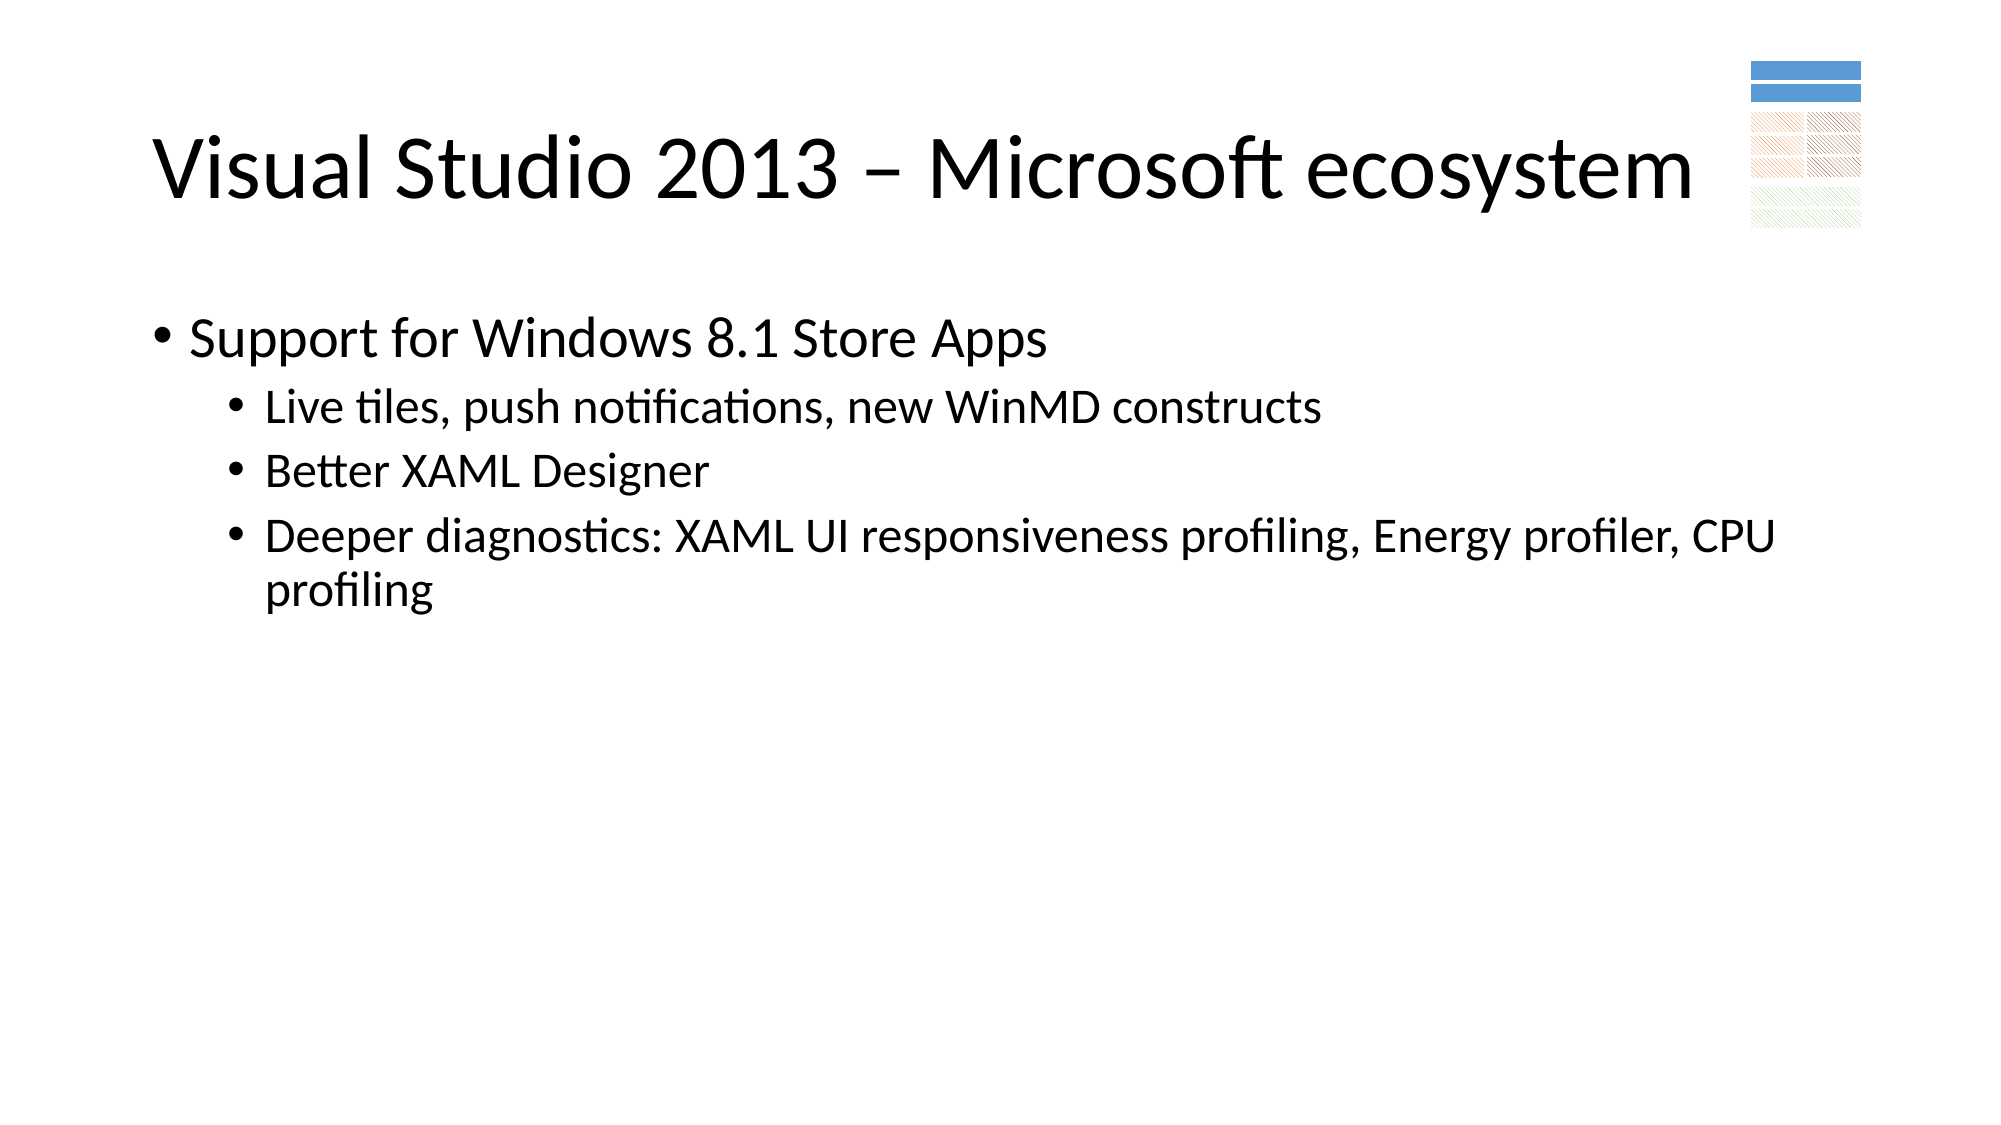

# Visual Studio 2013 – Microsoft ecosystem

Support for Windows 8.1 Store Apps
Live tiles, push notifications, new WinMD constructs
Better XAML Designer
Deeper diagnostics: XAML UI responsiveness profiling, Energy profiler, CPU profiling